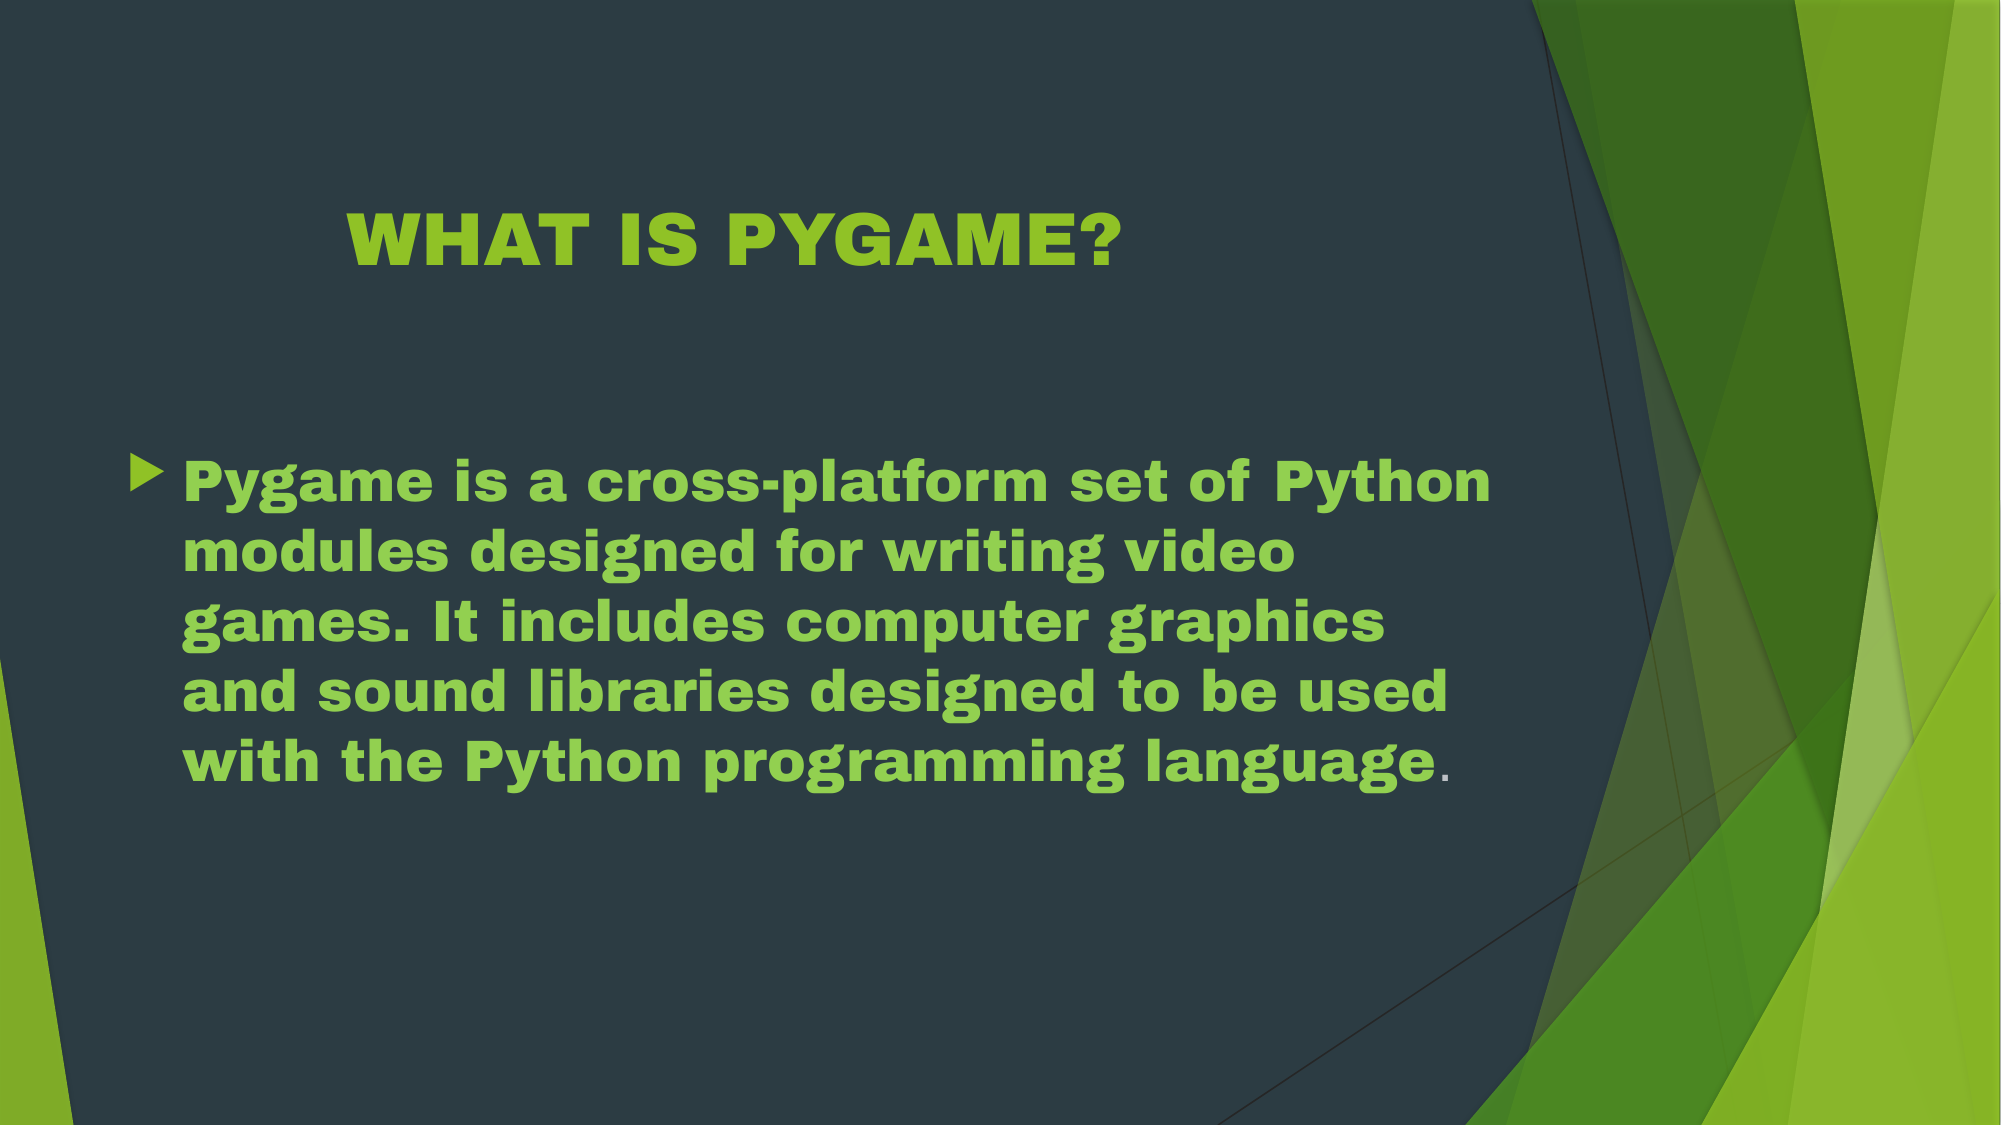

# WHAT IS PYGAME?
Pygame is a cross-platform set of Python modules designed for writing video games. It includes computer graphics and sound libraries designed to be used with the Python programming language.